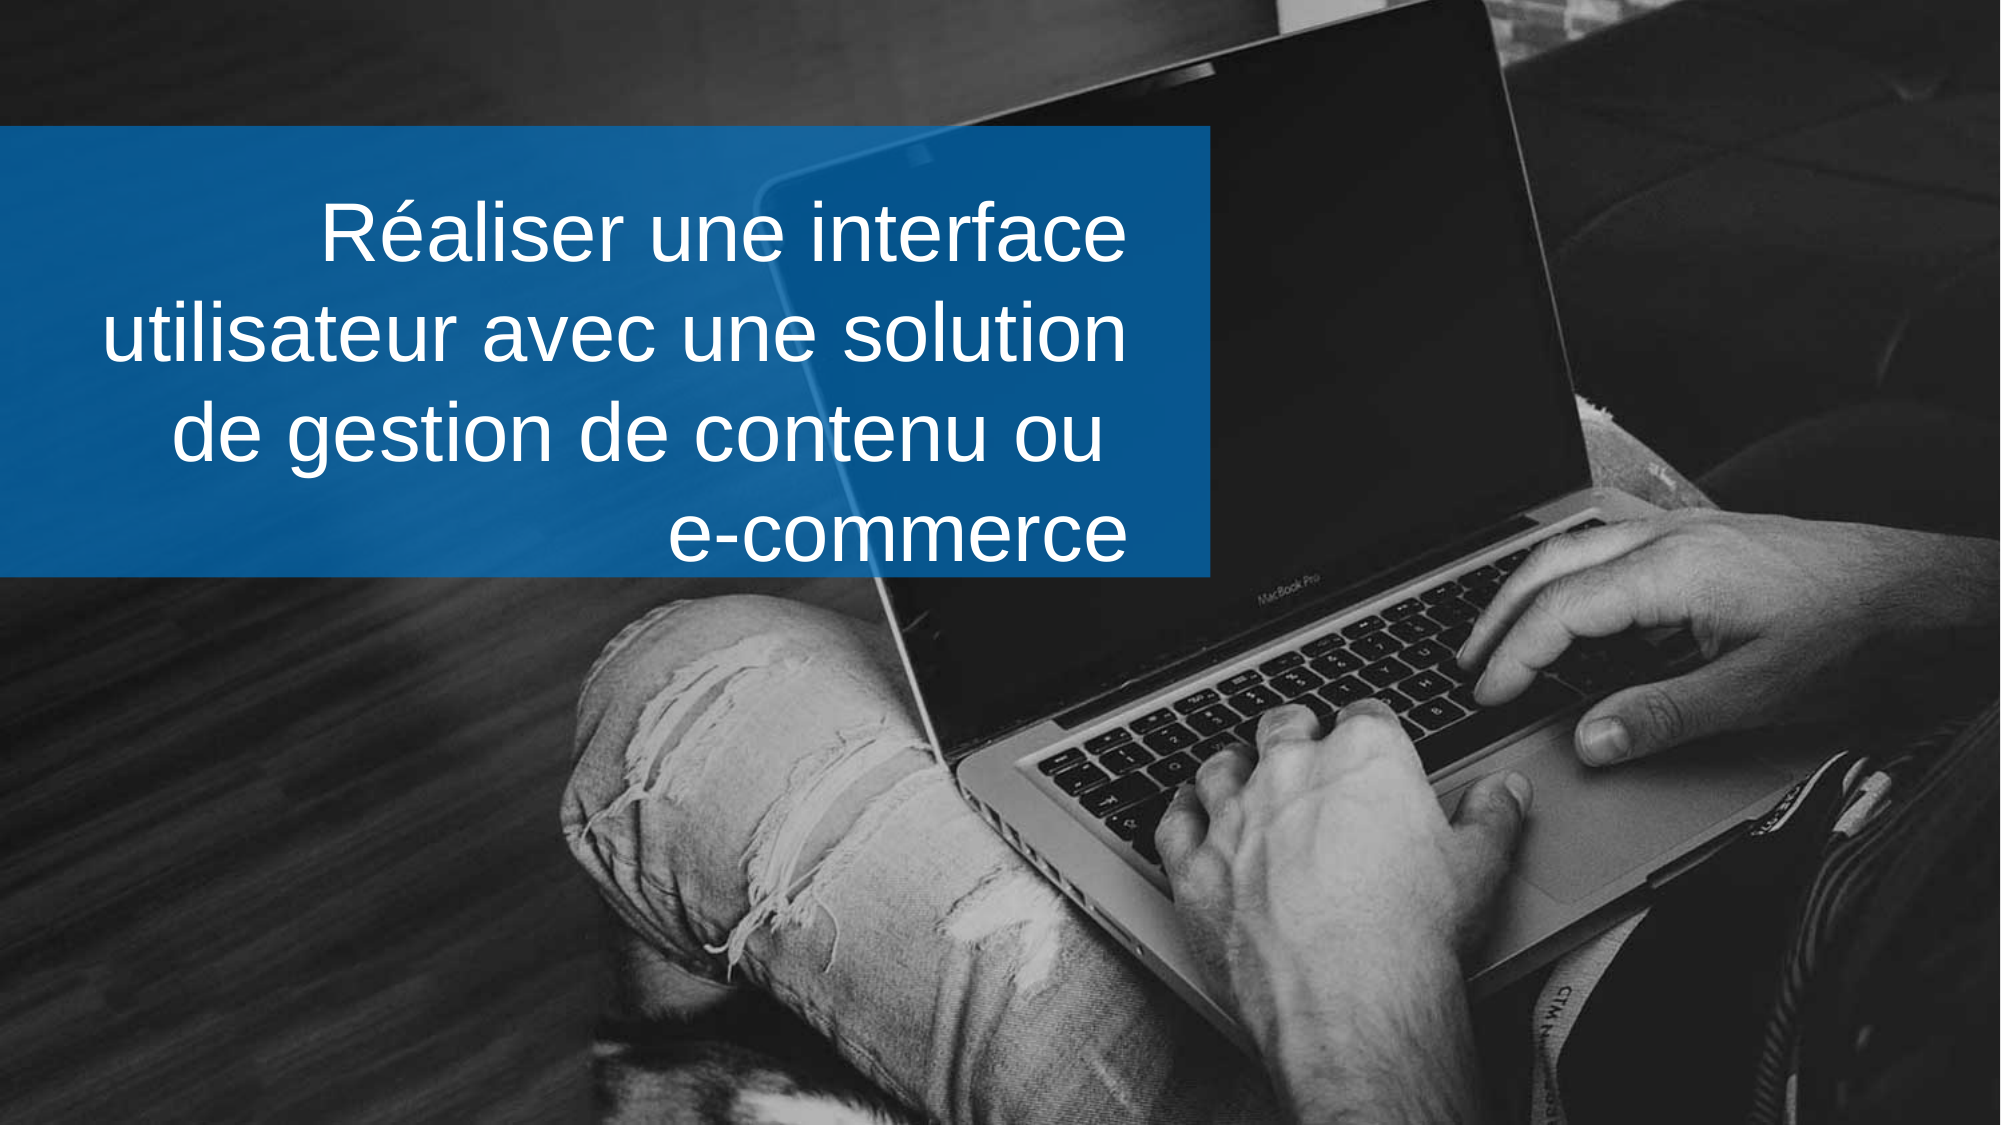

Réaliser une interface utilisateur avec une solution de gestion de contenu ou
e-commerce